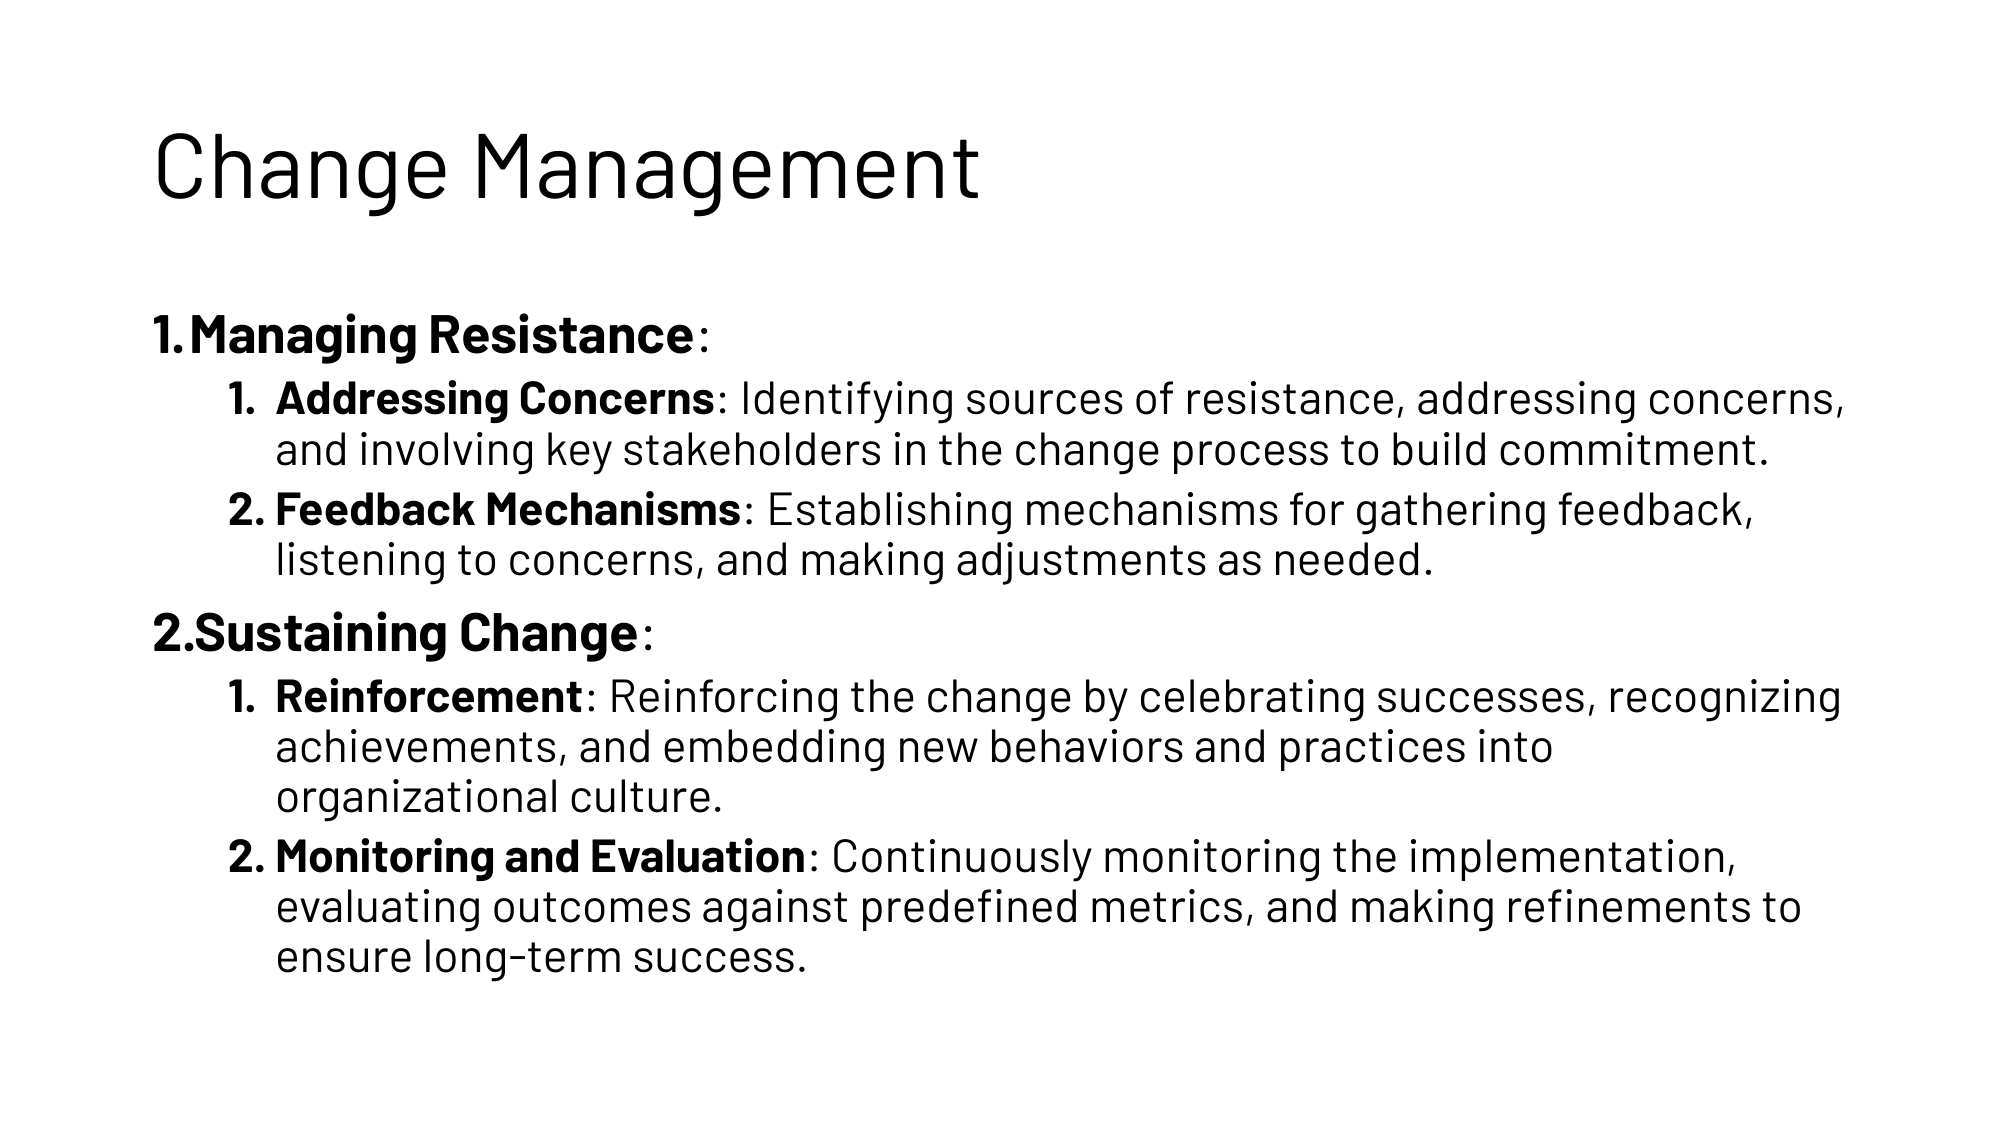

# Change Management
Managing Resistance:
Addressing Concerns: Identifying sources of resistance, addressing concerns, and involving key stakeholders in the change process to build commitment.
Feedback Mechanisms: Establishing mechanisms for gathering feedback, listening to concerns, and making adjustments as needed.
Sustaining Change:
Reinforcement: Reinforcing the change by celebrating successes, recognizing achievements, and embedding new behaviors and practices into organizational culture.
Monitoring and Evaluation: Continuously monitoring the implementation, evaluating outcomes against predefined metrics, and making refinements to ensure long-term success.